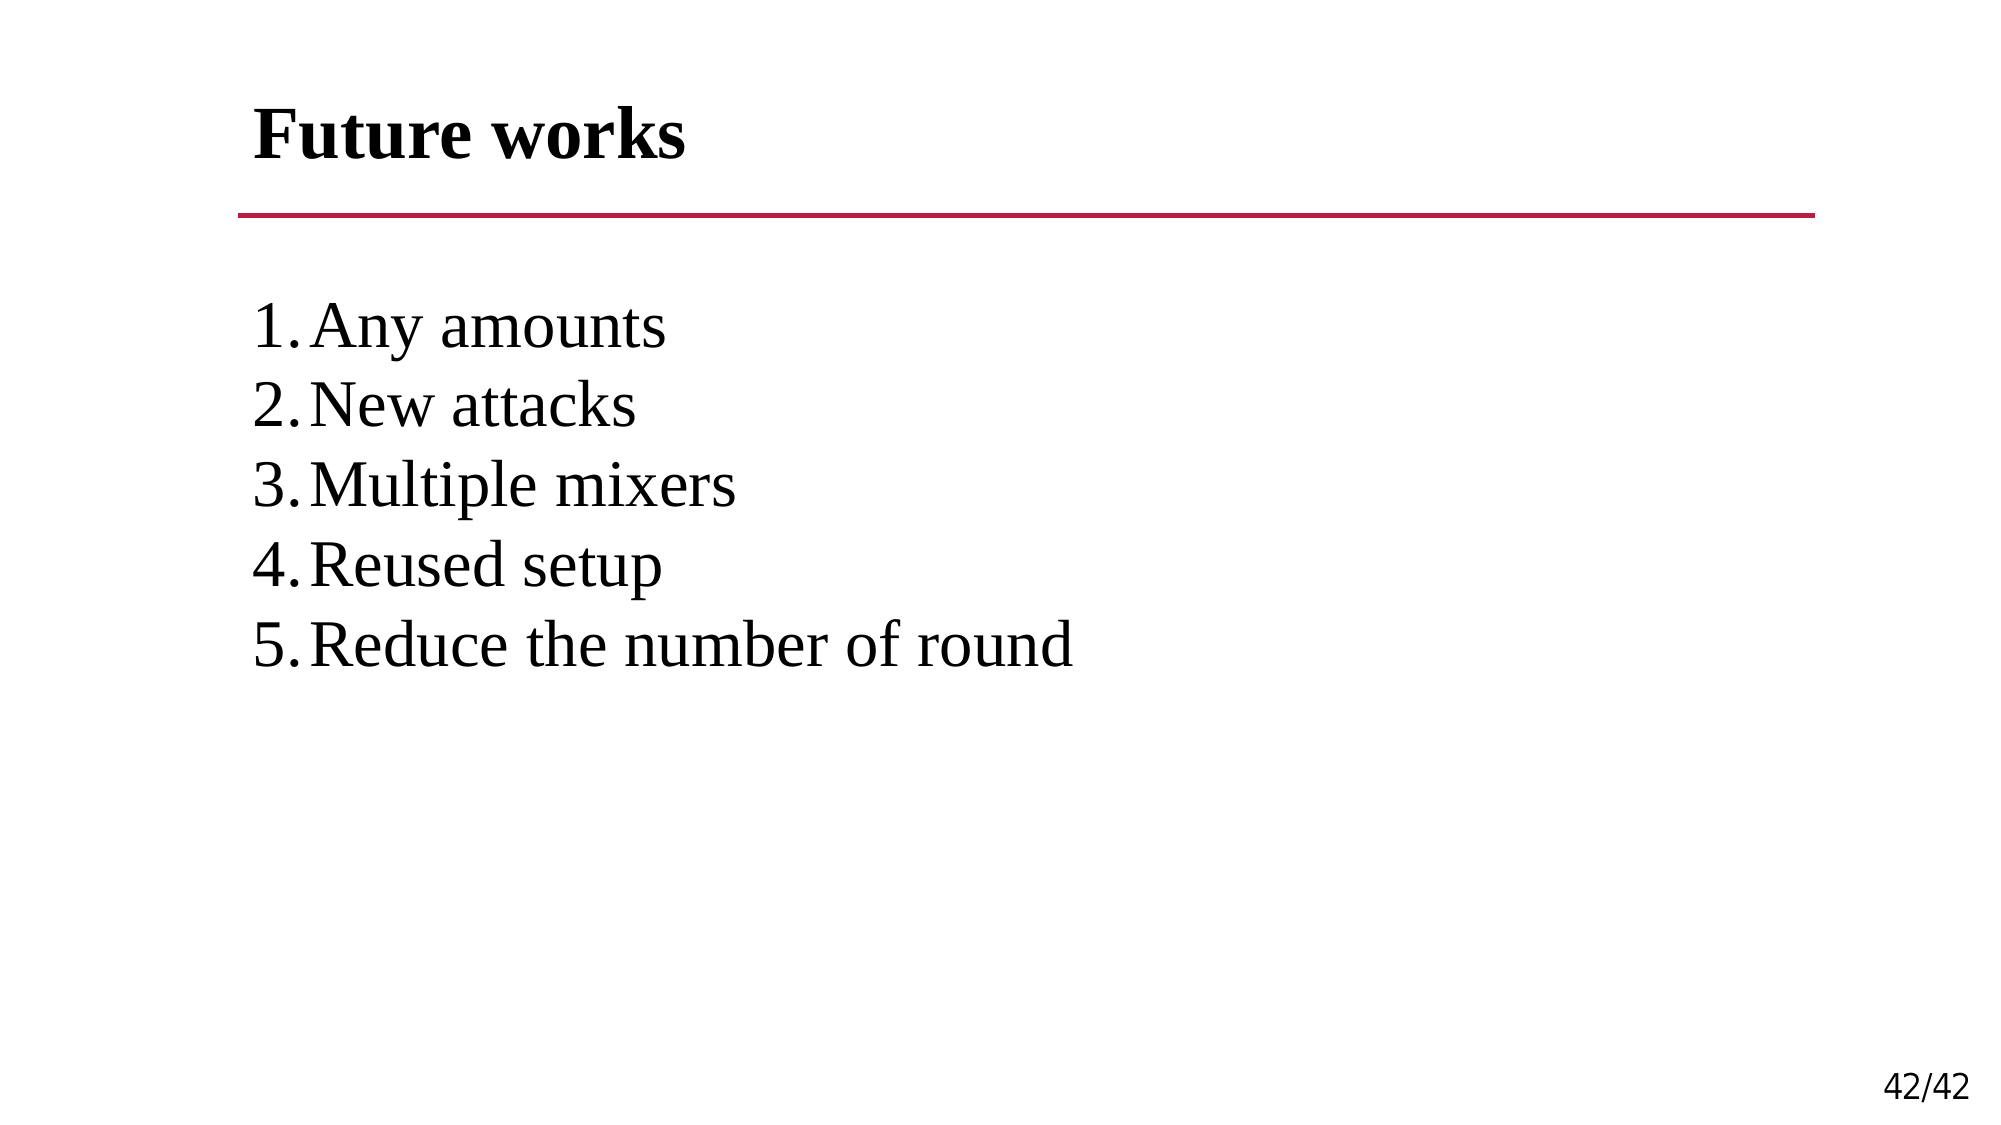

# Future works
Any amounts
New attacks
Multiple mixers
Reused setup
Reduce the number of round